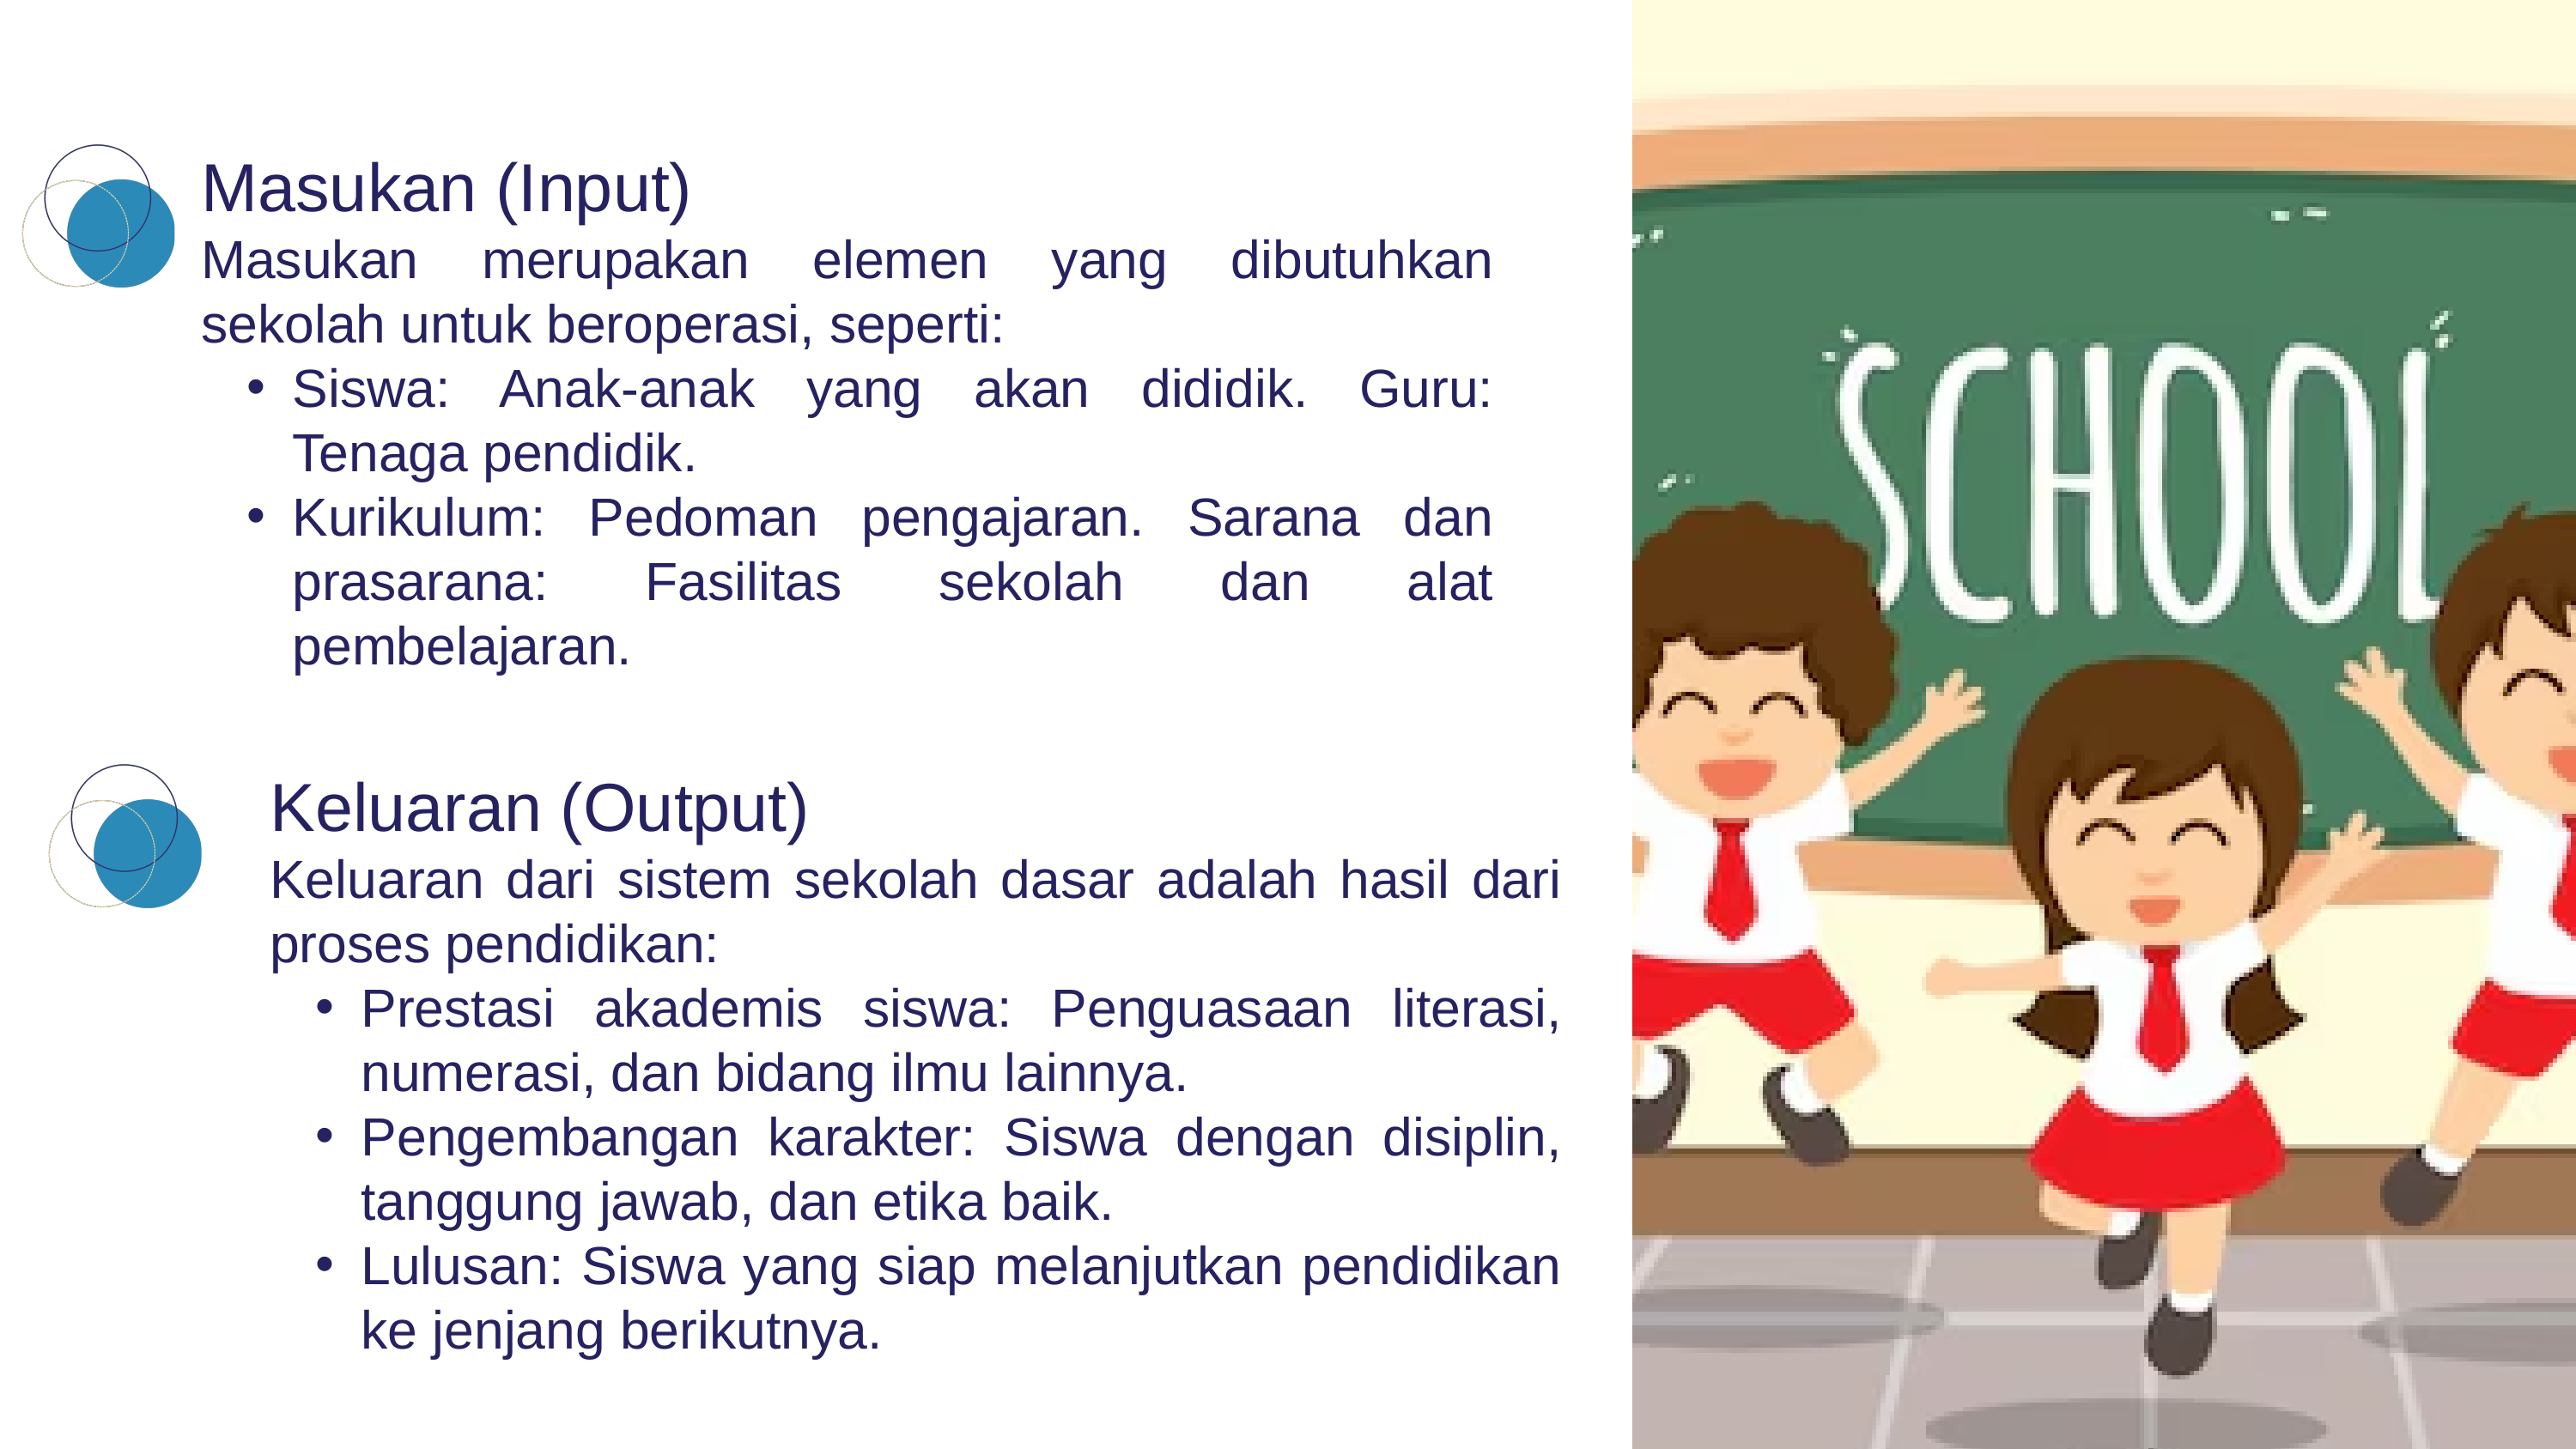

Masukan (Input)
Masukan merupakan elemen yang dibutuhkan sekolah untuk beroperasi, seperti:
Siswa: Anak-anak yang akan dididik. Guru: Tenaga pendidik.
Kurikulum: Pedoman pengajaran. Sarana dan prasarana: Fasilitas sekolah dan alat pembelajaran.

Keluaran (Output)
Keluaran dari sistem sekolah dasar adalah hasil dari proses pendidikan:
Prestasi akademis siswa: Penguasaan literasi, numerasi, dan bidang ilmu lainnya.
Pengembangan karakter: Siswa dengan disiplin, tanggung jawab, dan etika baik.
Lulusan: Siswa yang siap melanjutkan pendidikan ke jenjang berikutnya.